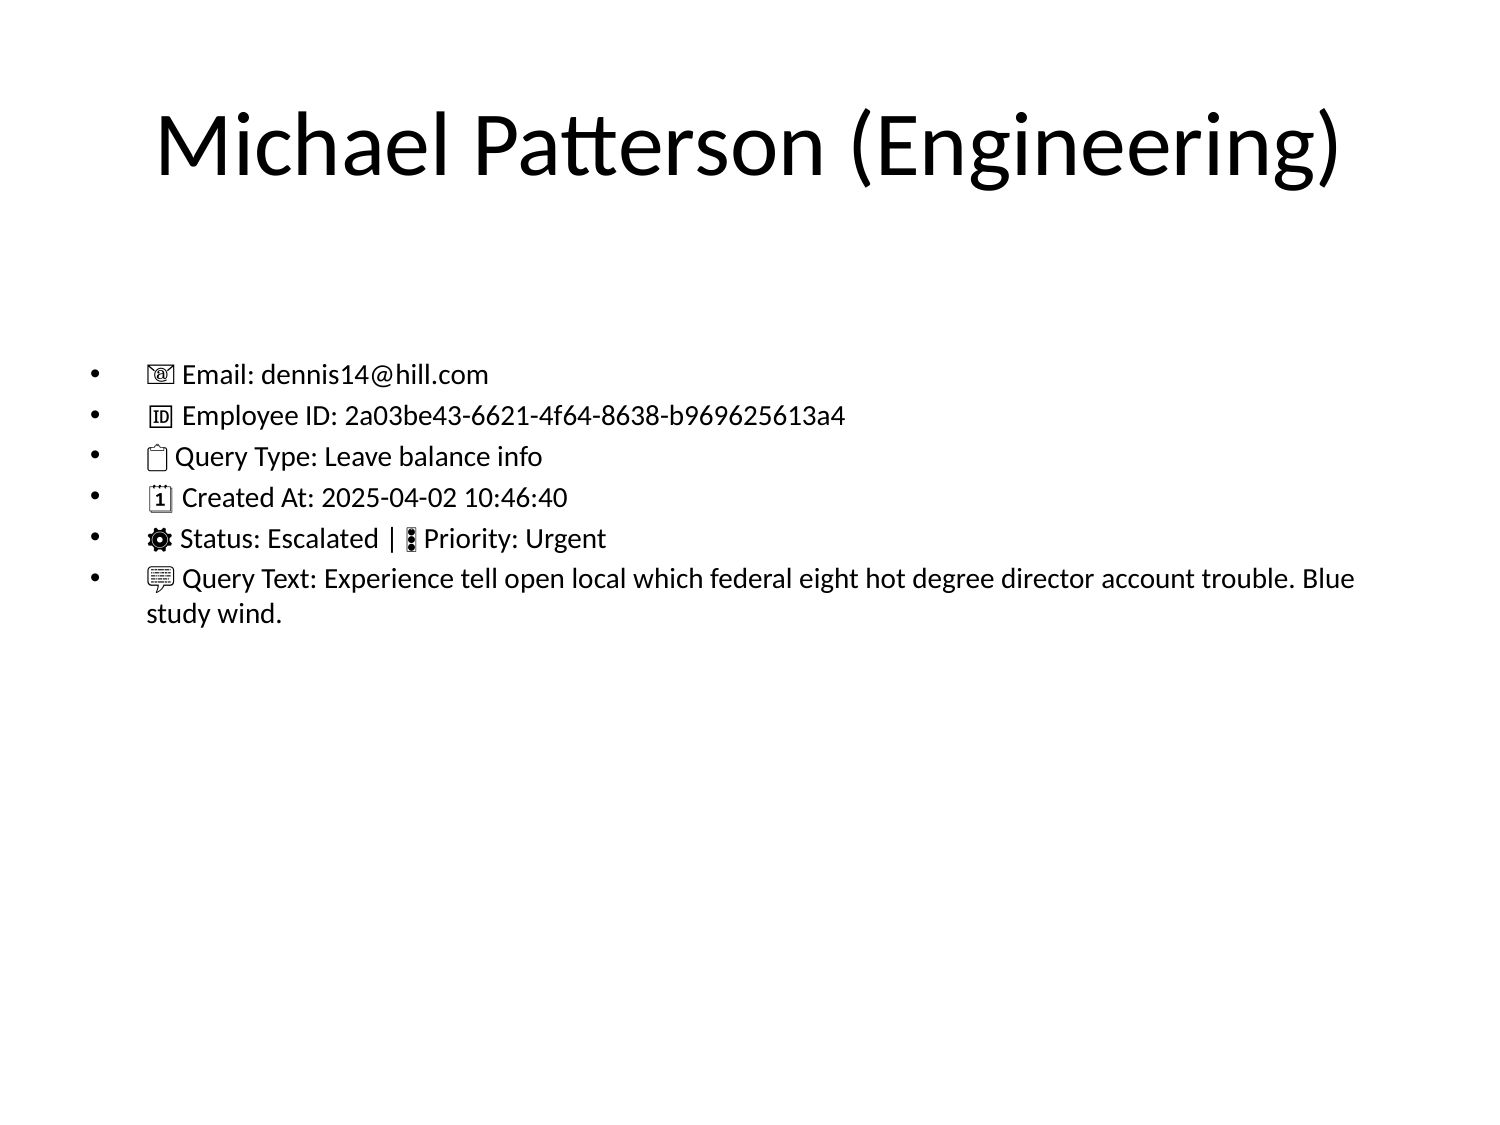

# Michael Patterson (Engineering)

📧 Email: dennis14@hill.com
🆔 Employee ID: 2a03be43-6621-4f64-8638-b969625613a4
📋 Query Type: Leave balance info
🗓 Created At: 2025-04-02 10:46:40
⚙ Status: Escalated | 🚦 Priority: Urgent
💬 Query Text: Experience tell open local which federal eight hot degree director account trouble. Blue study wind.